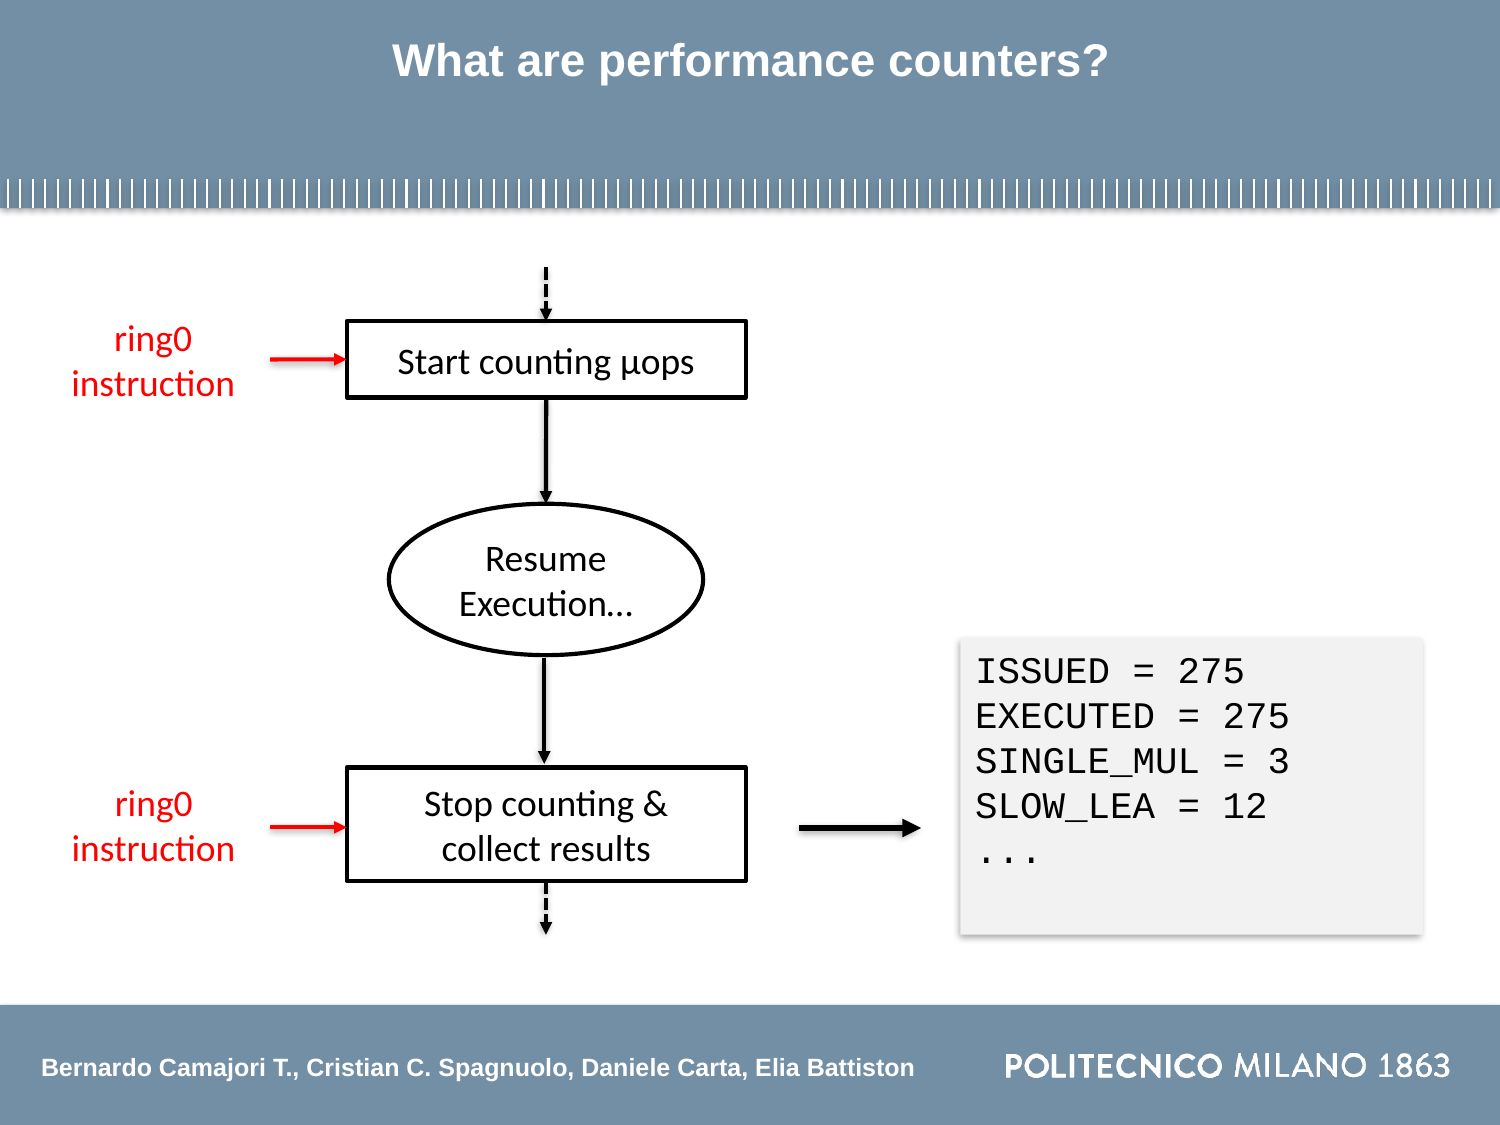

# What are performance counters?
ring0
instruction
Start counting μops
Resume
Execution…
ISSUED = 275
EXECUTED = 275
SINGLE_MUL = 3
SLOW_LEA = 12
...
Stop counting &
collect results
ring0
instruction